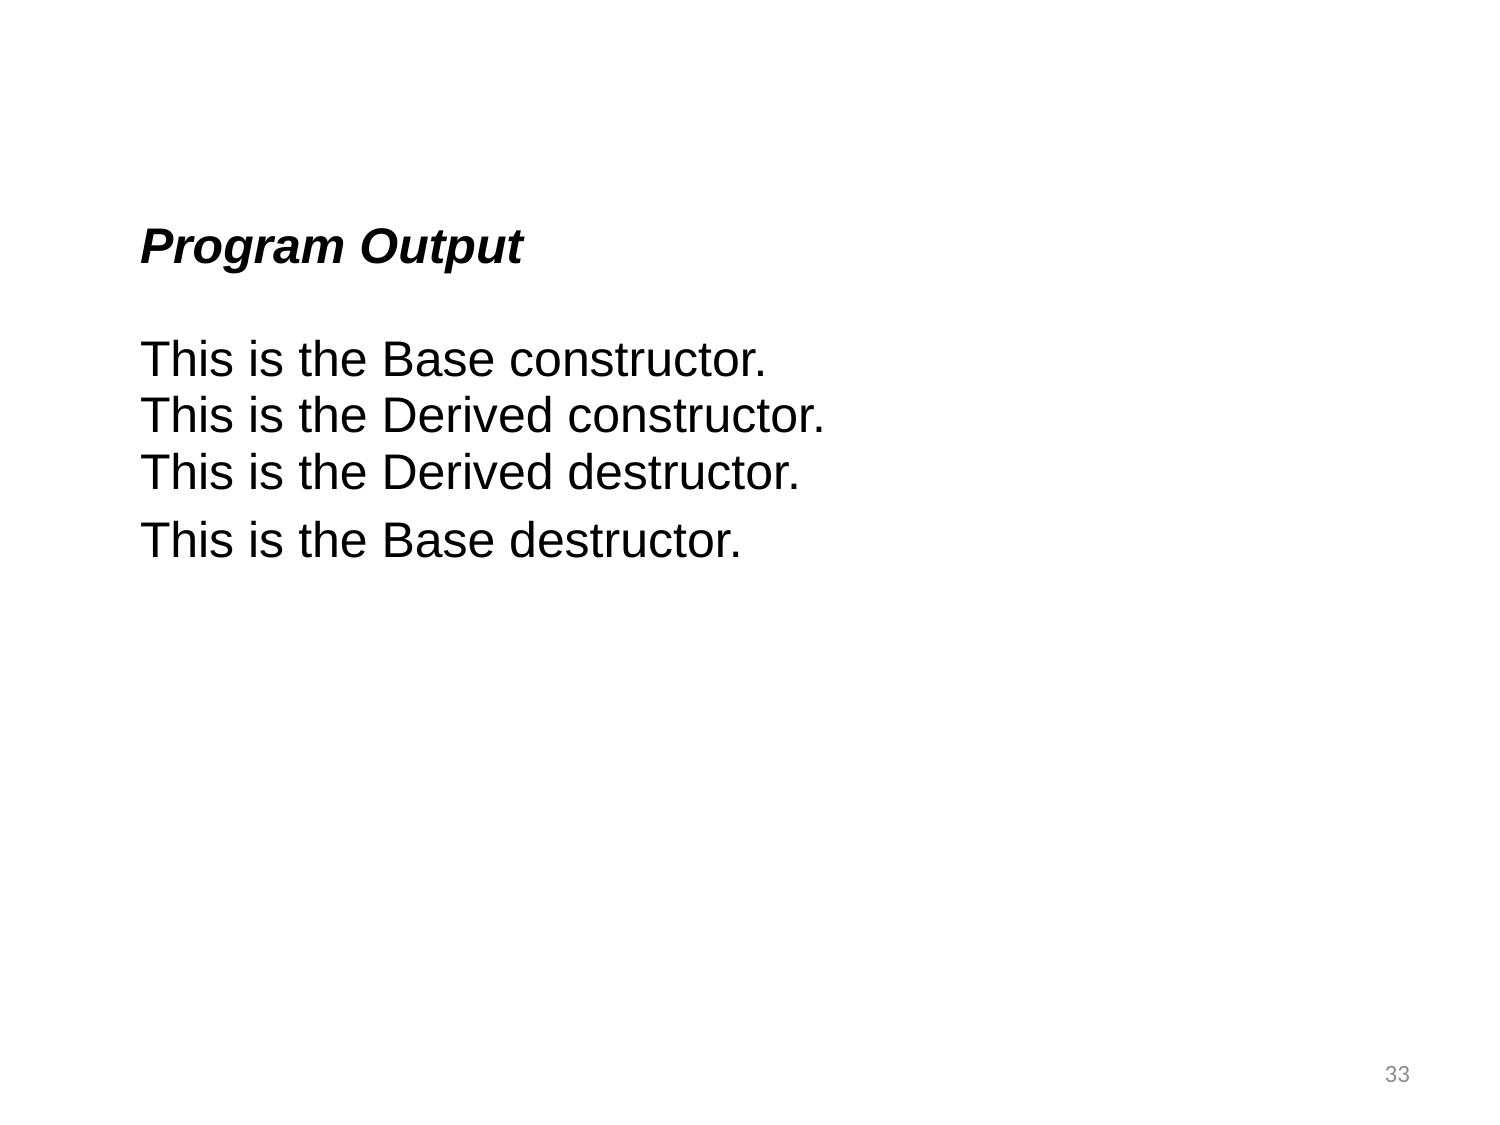

Program Output

This is the Base constructor.
This is the Derived constructor.
This is the Derived destructor.
This is the Base destructor.

33